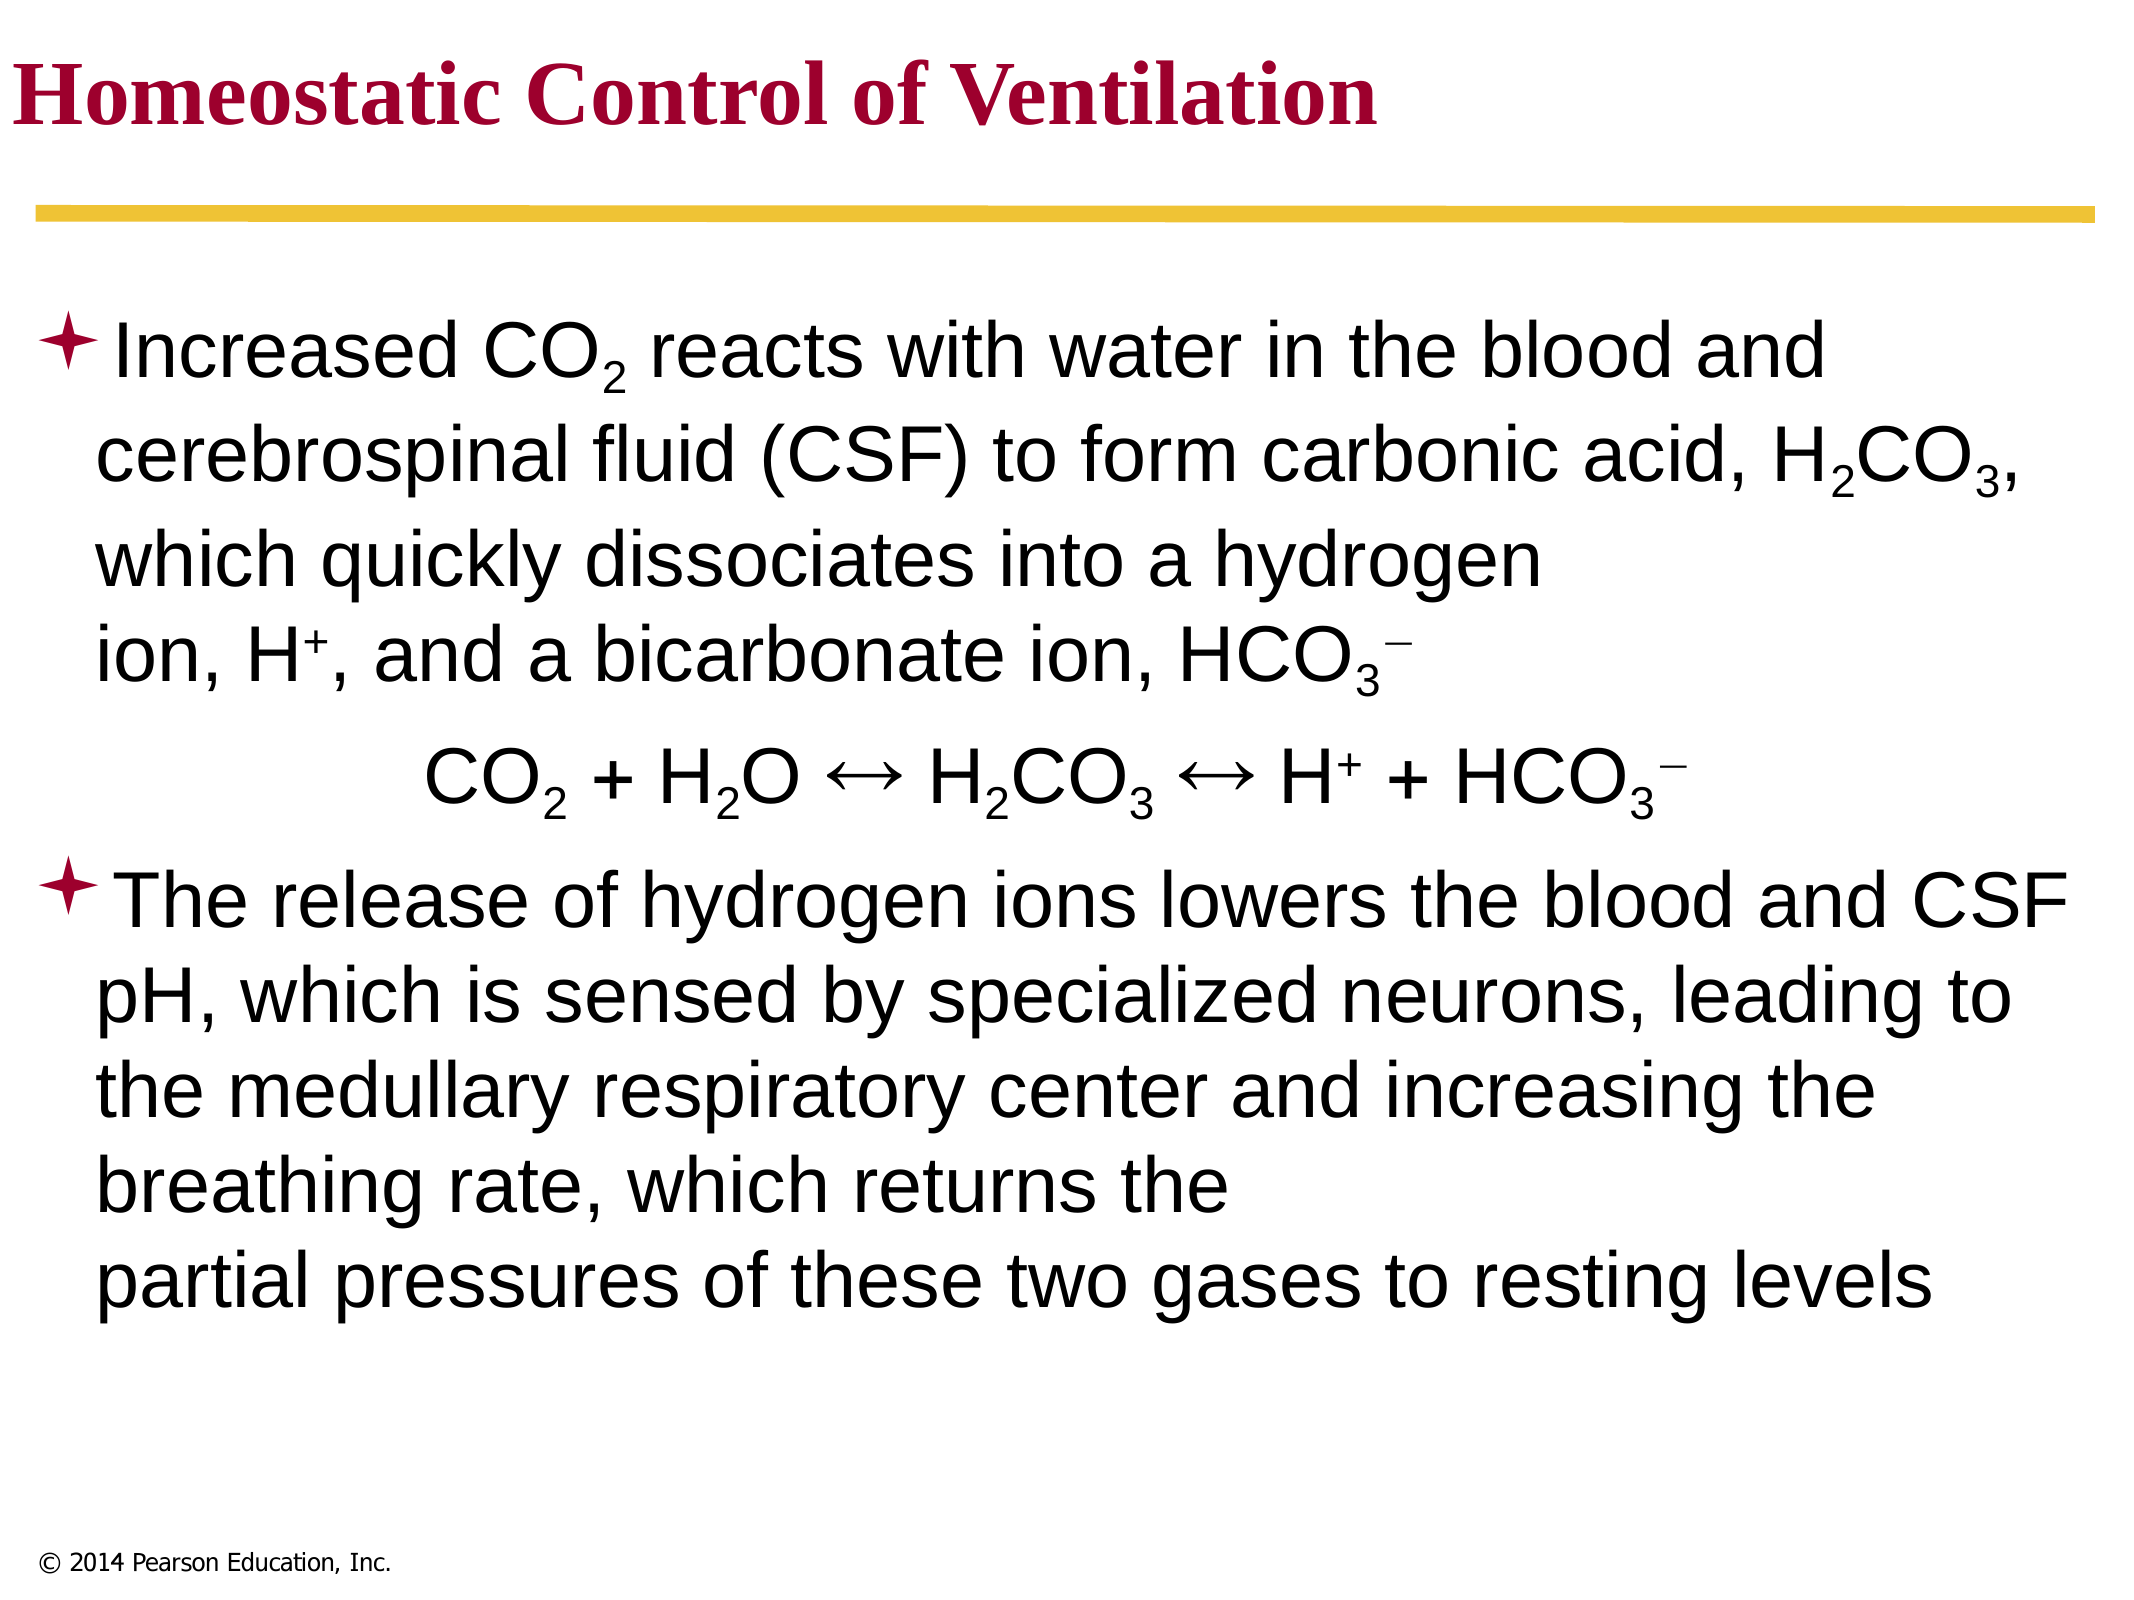

Homeostatic Control of Ventilation

Increased CO2 reacts with water in the blood and cerebrospinal fluid (CSF) to form carbonic acid, H2CO3, which quickly dissociates into a hydrogen
ion, H+, and a bicarbonate ion, HCO3−
CO2 + H2O ↔ H2CO3 ↔ H+ + HCO3−
The release of hydrogen ions lowers the blood and CSF pH, which is sensed by specialized neurons, leading to the medullary respiratory center and increasing the breathing rate, which returns the
partial pressures of these two gases to resting levels